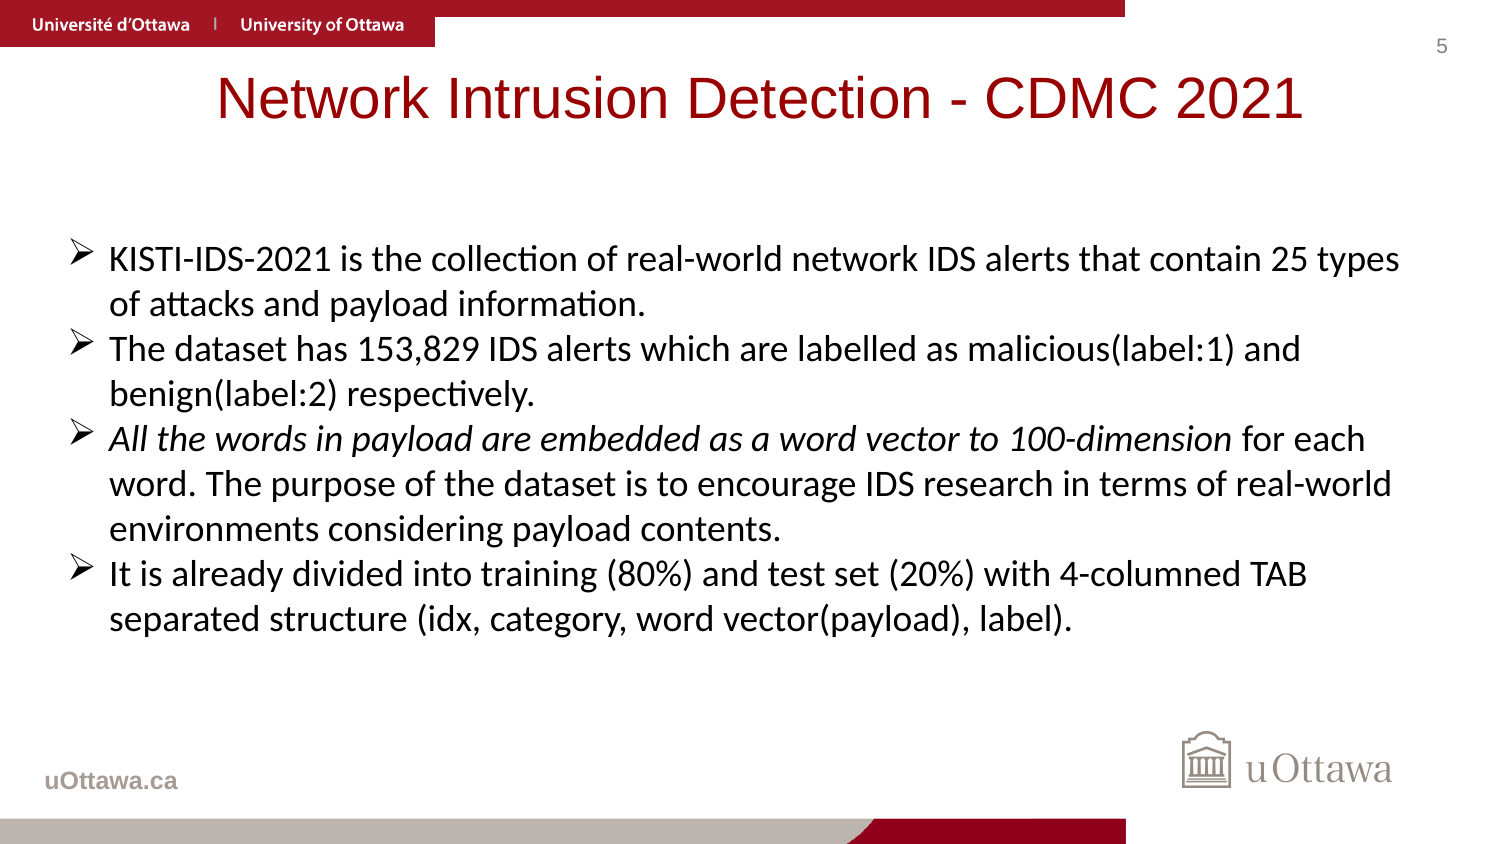

Network Intrusion Detection - CDMC 2021

KISTI-IDS-2021 is the collection of real-world network IDS alerts that contain 25 types of attacks and payload information.
The dataset has 153,829 IDS alerts which are labelled as malicious(label:1) and benign(label:2) respectively.
All the words in payload are embedded as a word vector to 100-dimension for each word. The purpose of the dataset is to encourage IDS research in terms of real-world environments considering payload contents.
It is already divided into training (80%) and test set (20%) with 4-columned TAB separated structure (idx, category, word vector(payload), label).